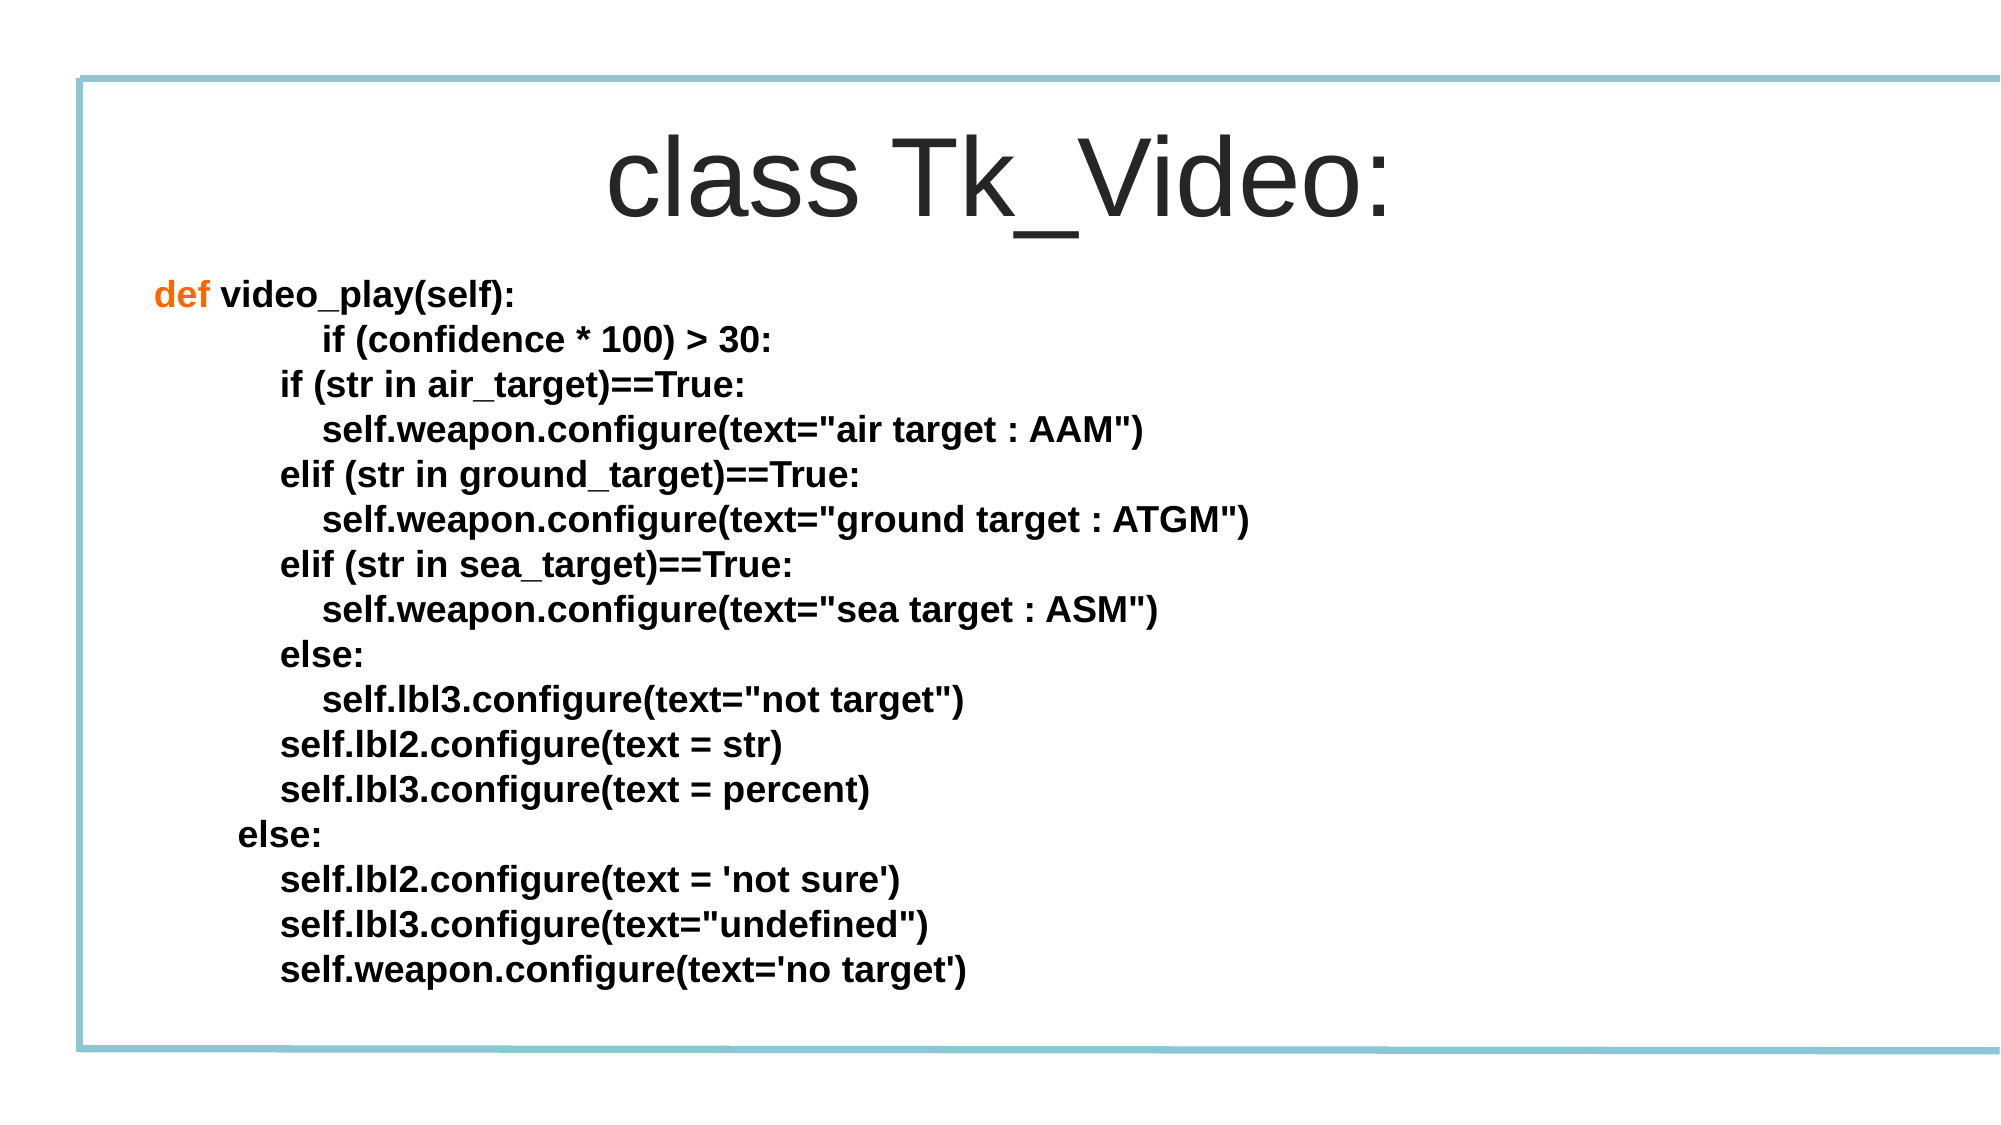

class Tk_Video:
def video_play(self):
                if (confidence * 100) > 30:
            if (str in air_target)==True:
                self.weapon.configure(text="air target : AAM")
            elif (str in ground_target)==True:
                self.weapon.configure(text="ground target : ATGM")
            elif (str in sea_target)==True:
                self.weapon.configure(text="sea target : ASM")
            else:
                self.lbl3.configure(text="not target")
            self.lbl2.configure(text = str)
            self.lbl3.configure(text = percent)
        else:
            self.lbl2.configure(text = 'not sure')
            self.lbl3.configure(text="undefined")
            self.weapon.configure(text='no target')